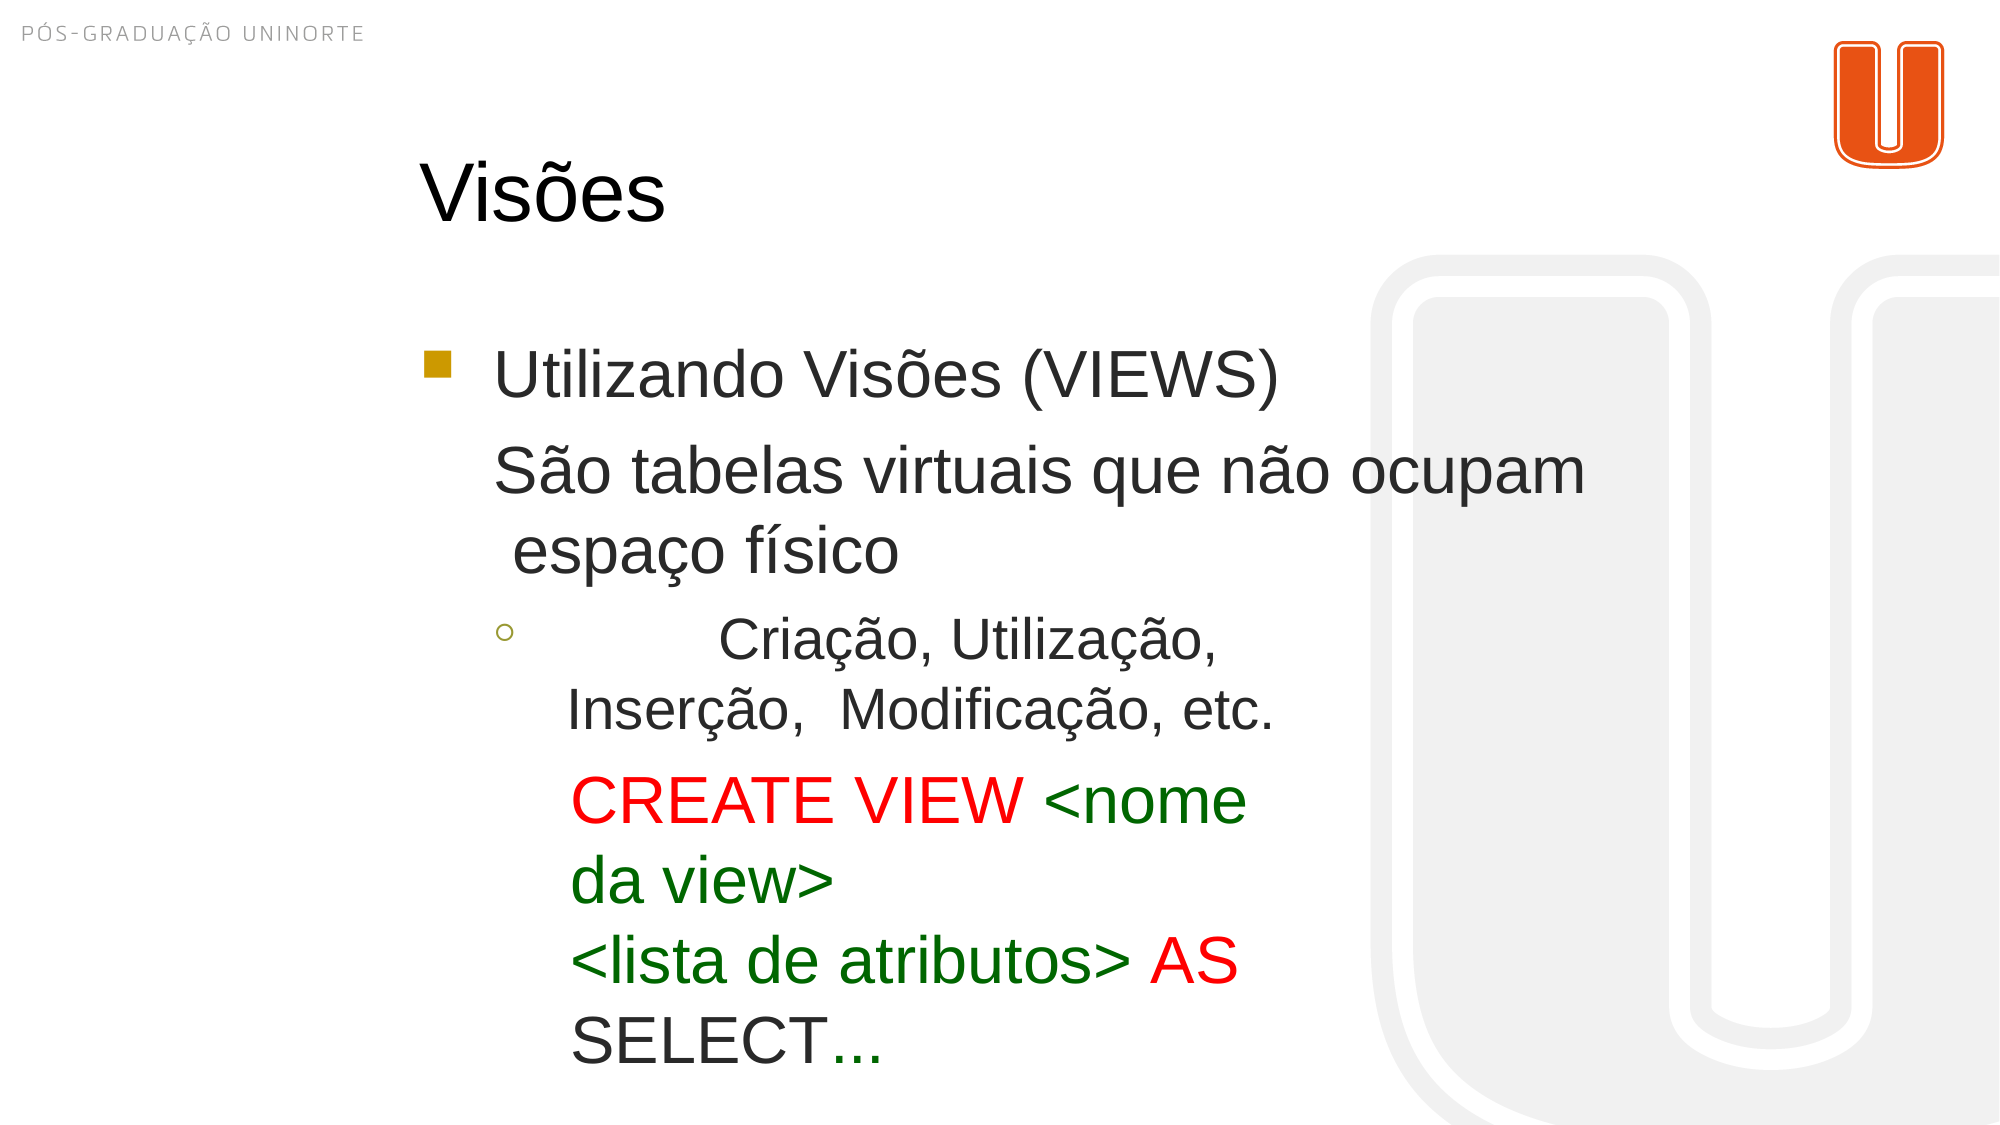

# Visões
Utilizando Visões (VIEWS)
São tabelas virtuais que não ocupam  espaço físico
	Criação, Utilização, Inserção,  Modificação, etc.
CREATE VIEW <nome da view>
<lista de atributos> AS SELECT...